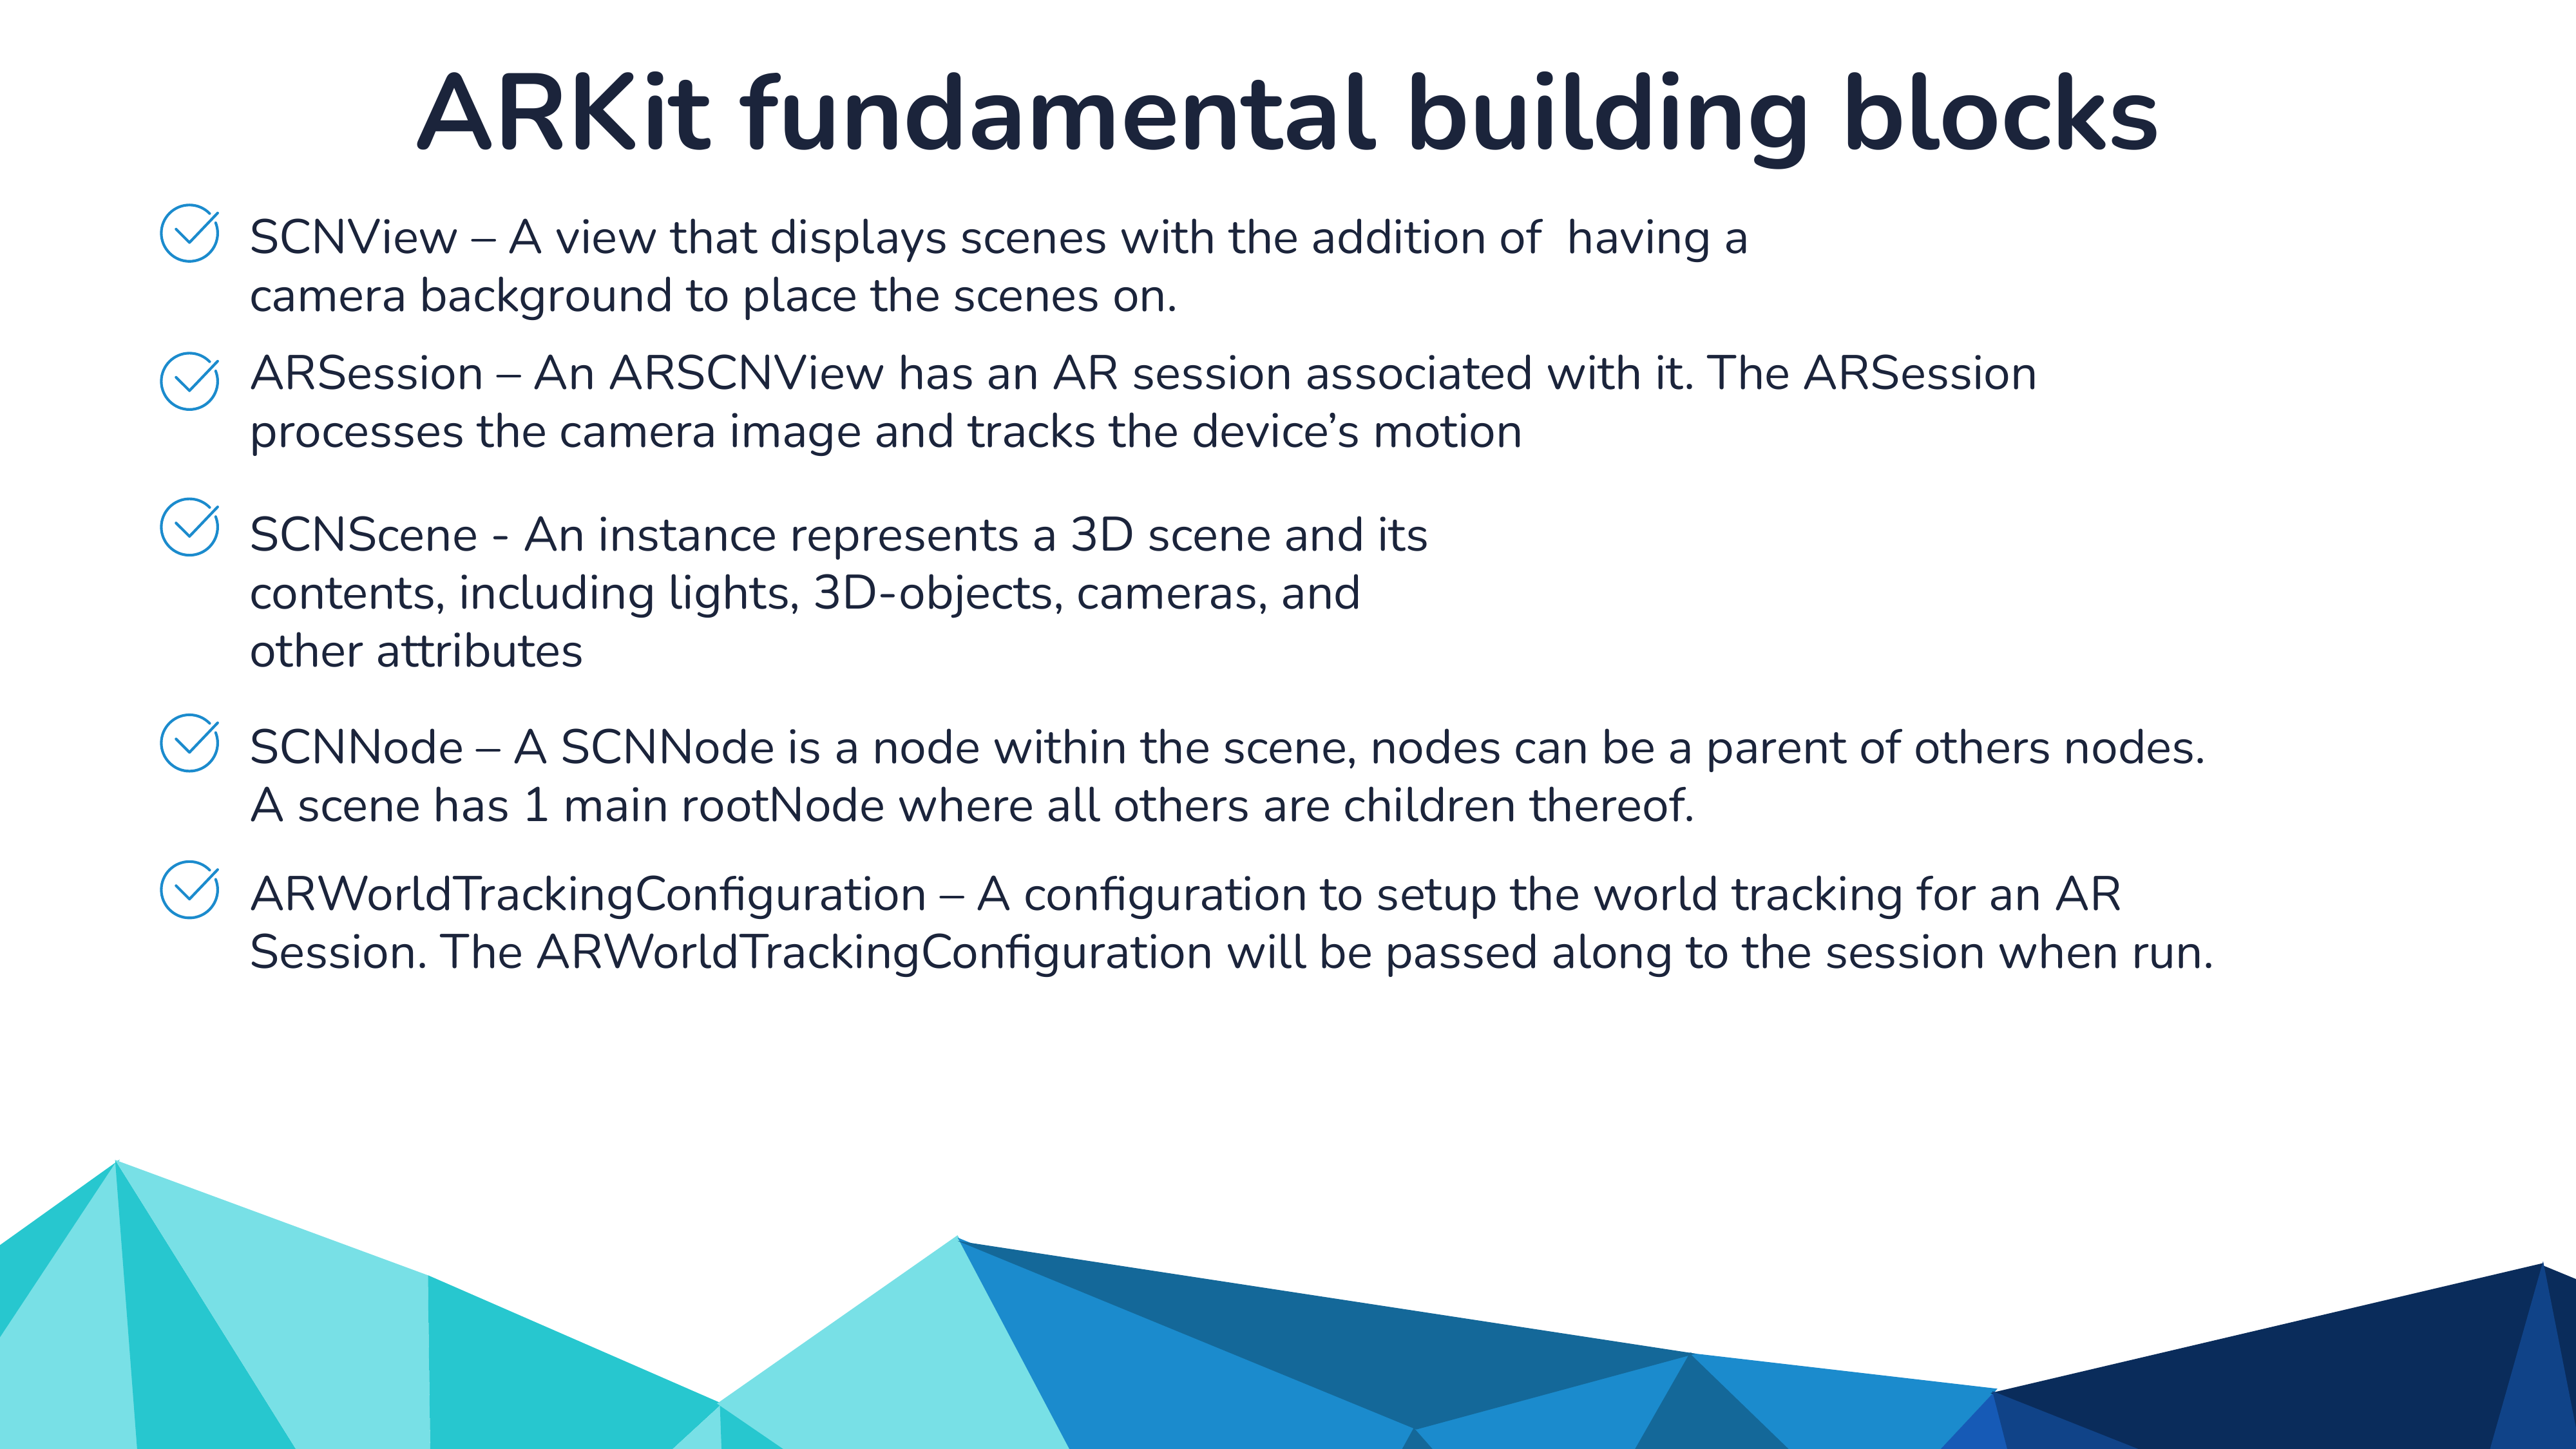

ARKit fundamental building blocks
SCNView – A view that displays scenes with the addition of  having a camera background to place the scenes on.

ARSession – An ARSCNView has an AR session associated with it. The ARSession processes the camera image and tracks the device’s motion

SCNScene - An instance represents a 3D scene and its contents, including lights, 3D-objects, cameras, and other attributes
SCNNode – A SCNNode is a node within the scene, nodes can be a parent of others nodes. A scene has 1 main rootNode where all others are children thereof.

ARWorldTrackingConfiguration – A configuration to setup the world tracking for an AR Session. The ARWorldTrackingConfiguration will be passed along to the session when run.